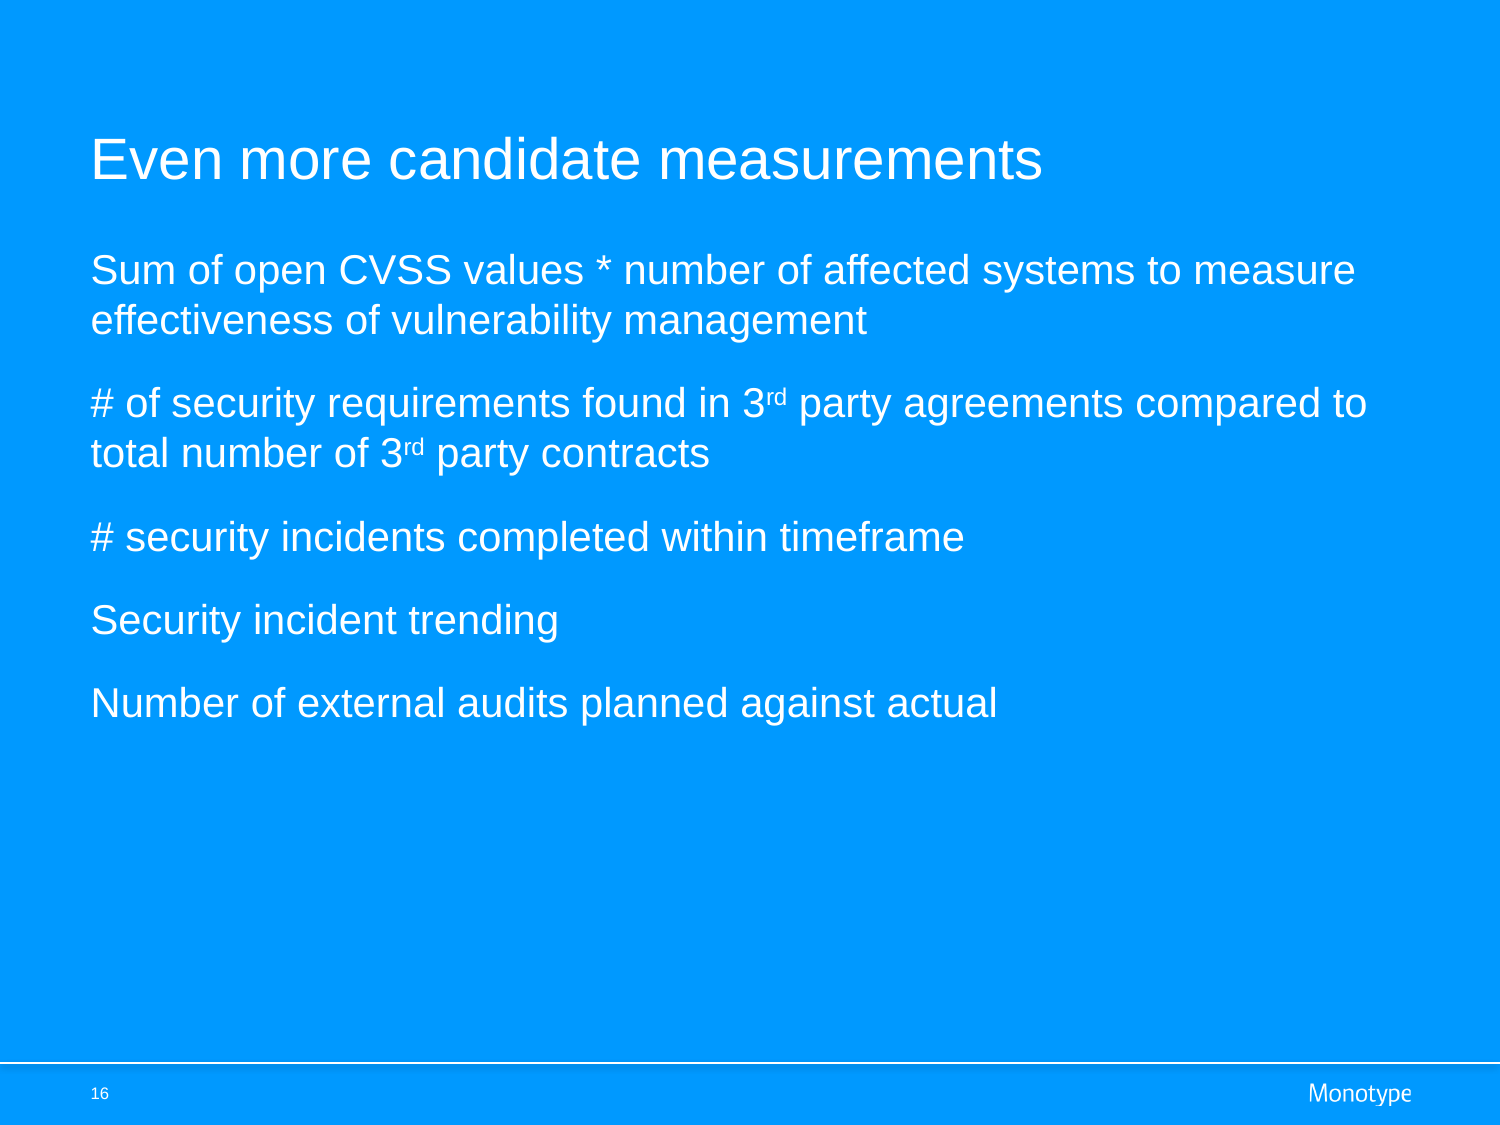

# Even more candidate measurements
Sum of open CVSS values * number of affected systems to measure effectiveness of vulnerability management
# of security requirements found in 3rd party agreements compared to total number of 3rd party contracts
# security incidents completed within timeframe
Security incident trending
Number of external audits planned against actual
16